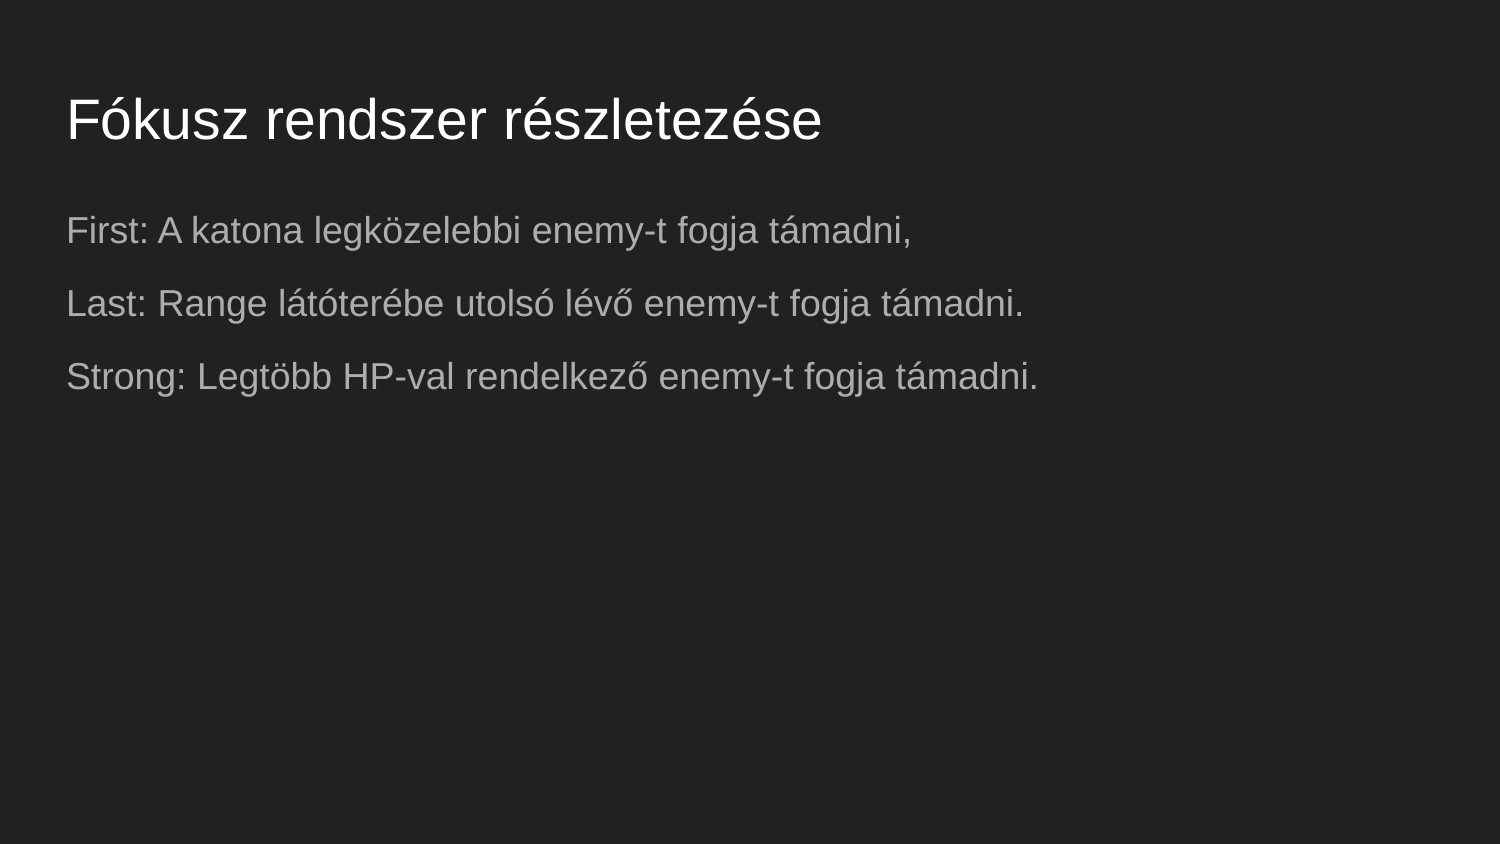

# Fókusz rendszer részletezése
First: A katona legközelebbi enemy-t fogja támadni,
Last: Range látóterébe utolsó lévő enemy-t fogja támadni.
Strong: Legtöbb HP-val rendelkező enemy-t fogja támadni.